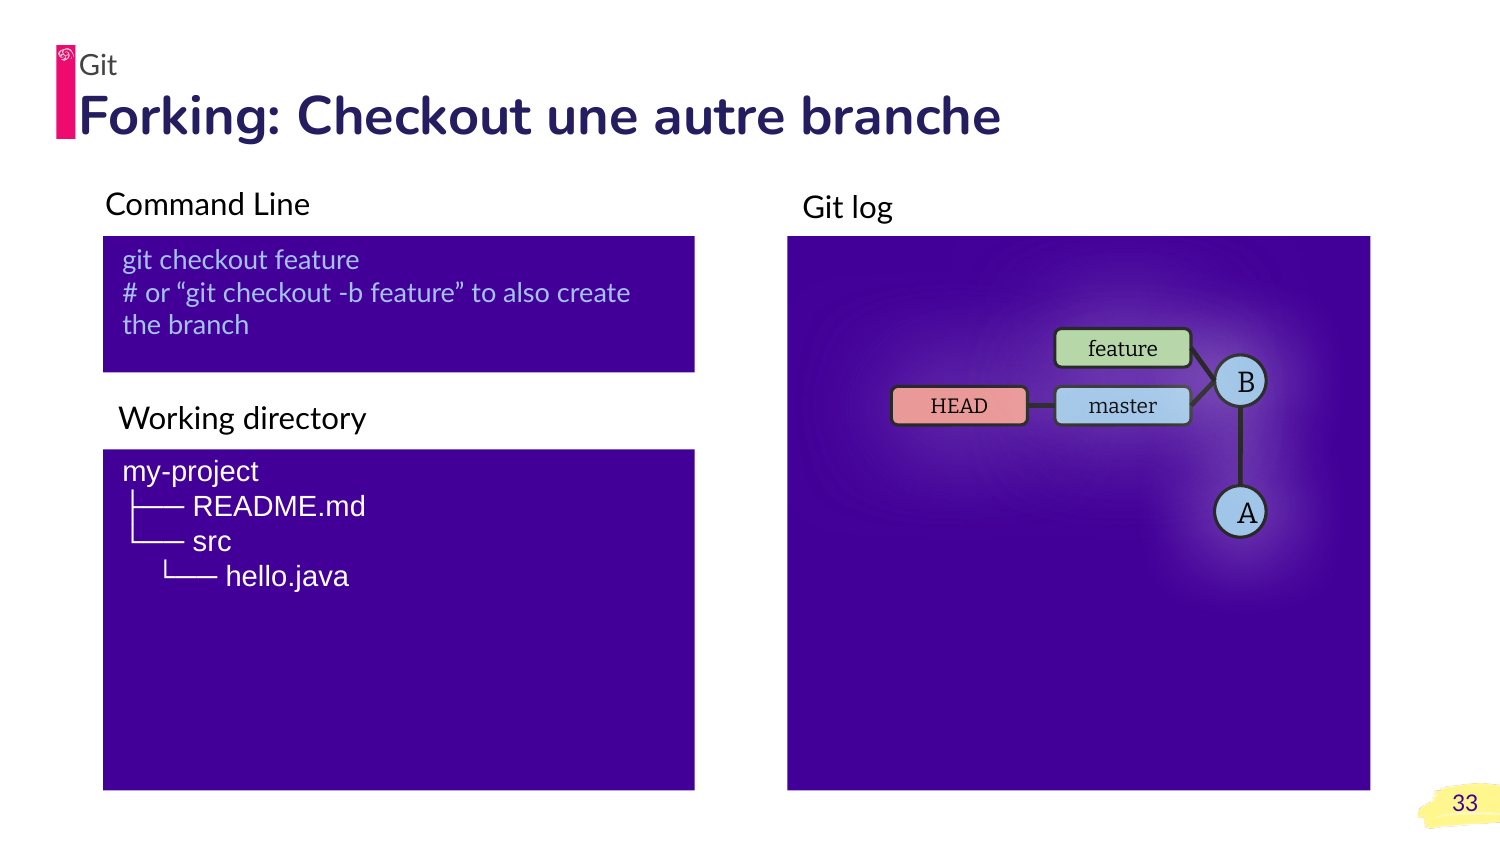

Git
# Forking: Checkout une autre branche

Command Line
Git log

git checkout feature
# or “git checkout -b feature” to also create the branch

feature
B
Working Directory
Working directory
HEAD
master
my-project
├── README.md
└── src
    └── hello.java

A
33